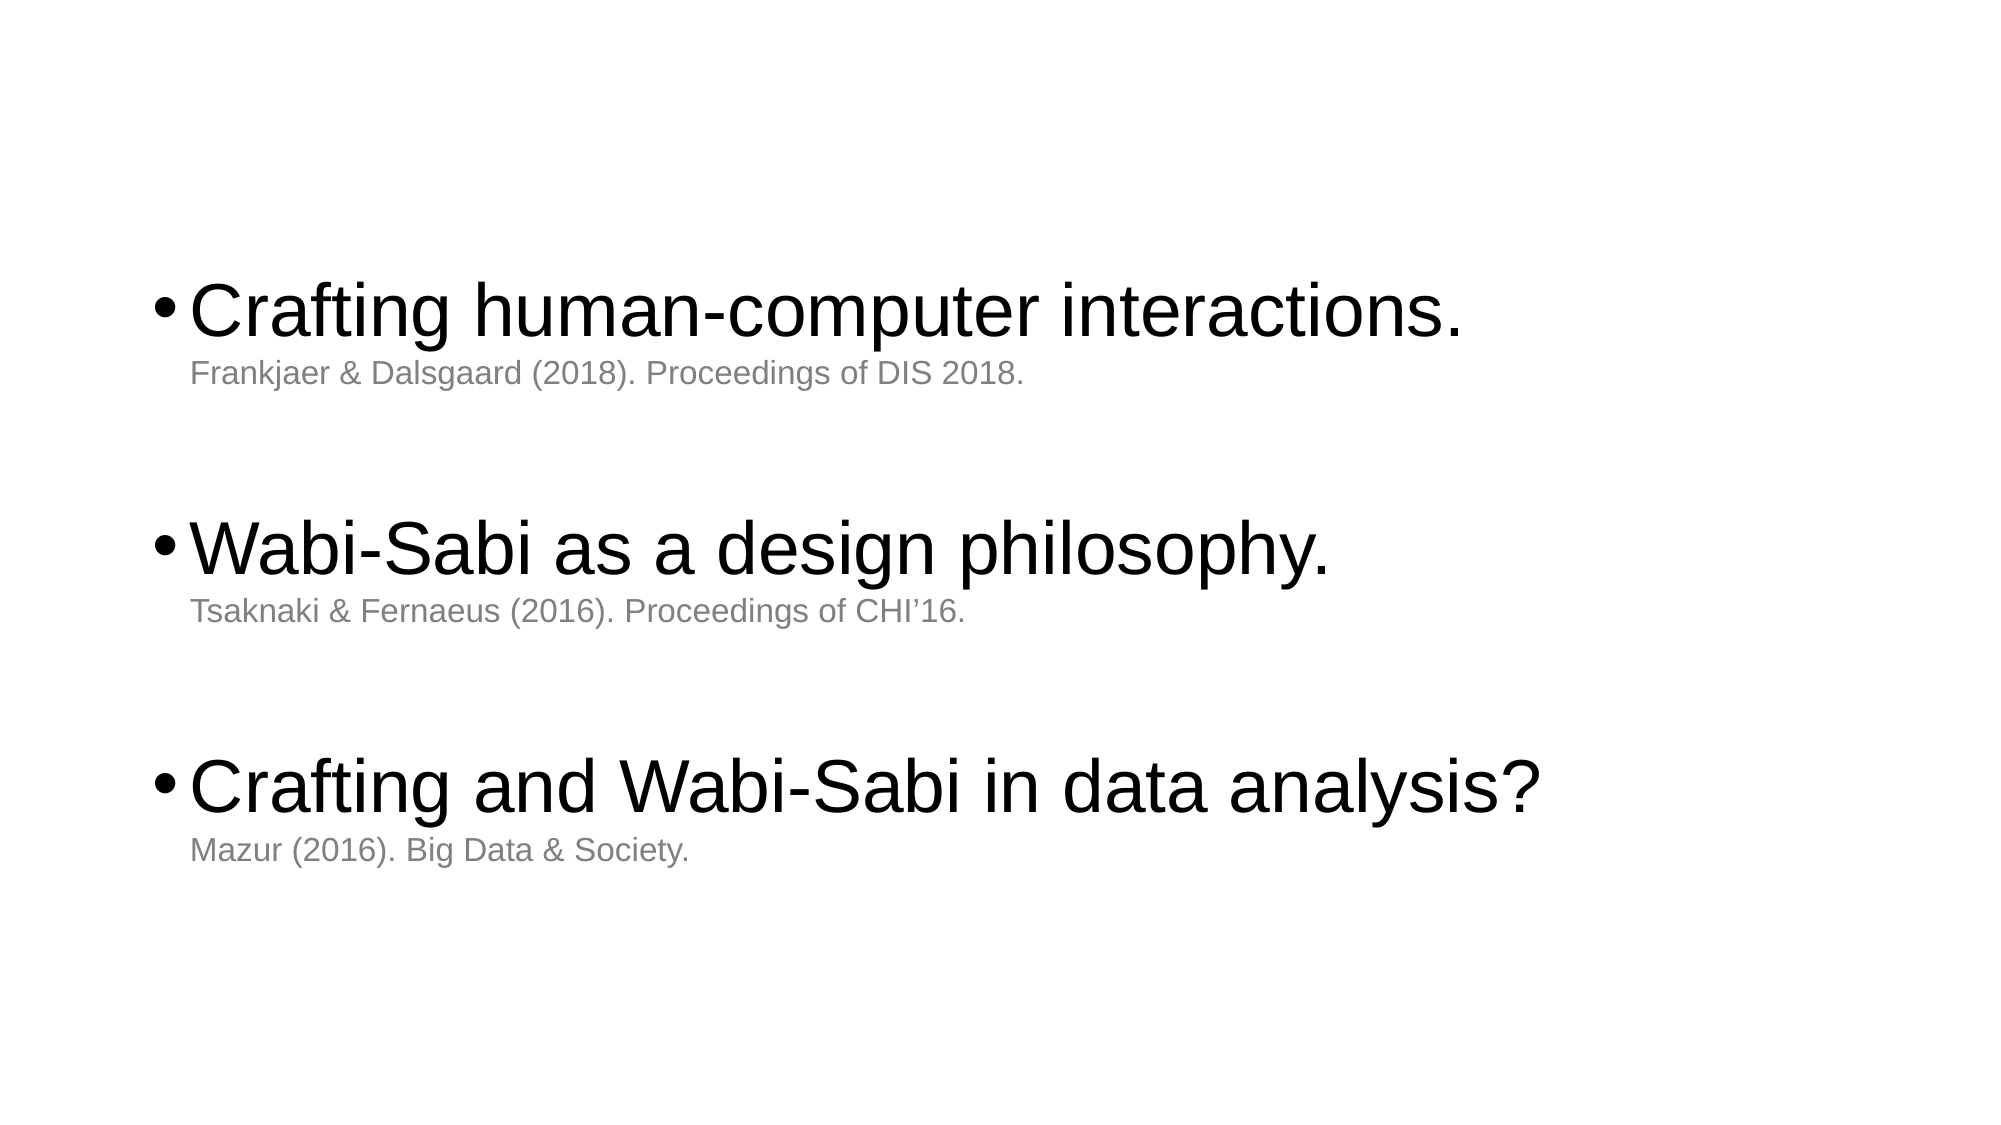

Crafting human-computer interactions.
Frankjaer & Dalsgaard (2018). Proceedings of DIS 2018.
Wabi-Sabi as a design philosophy.
Tsaknaki & Fernaeus (2016). Proceedings of CHI’16.
Crafting and Wabi-Sabi in data analysis?
Mazur (2016). Big Data & Society.